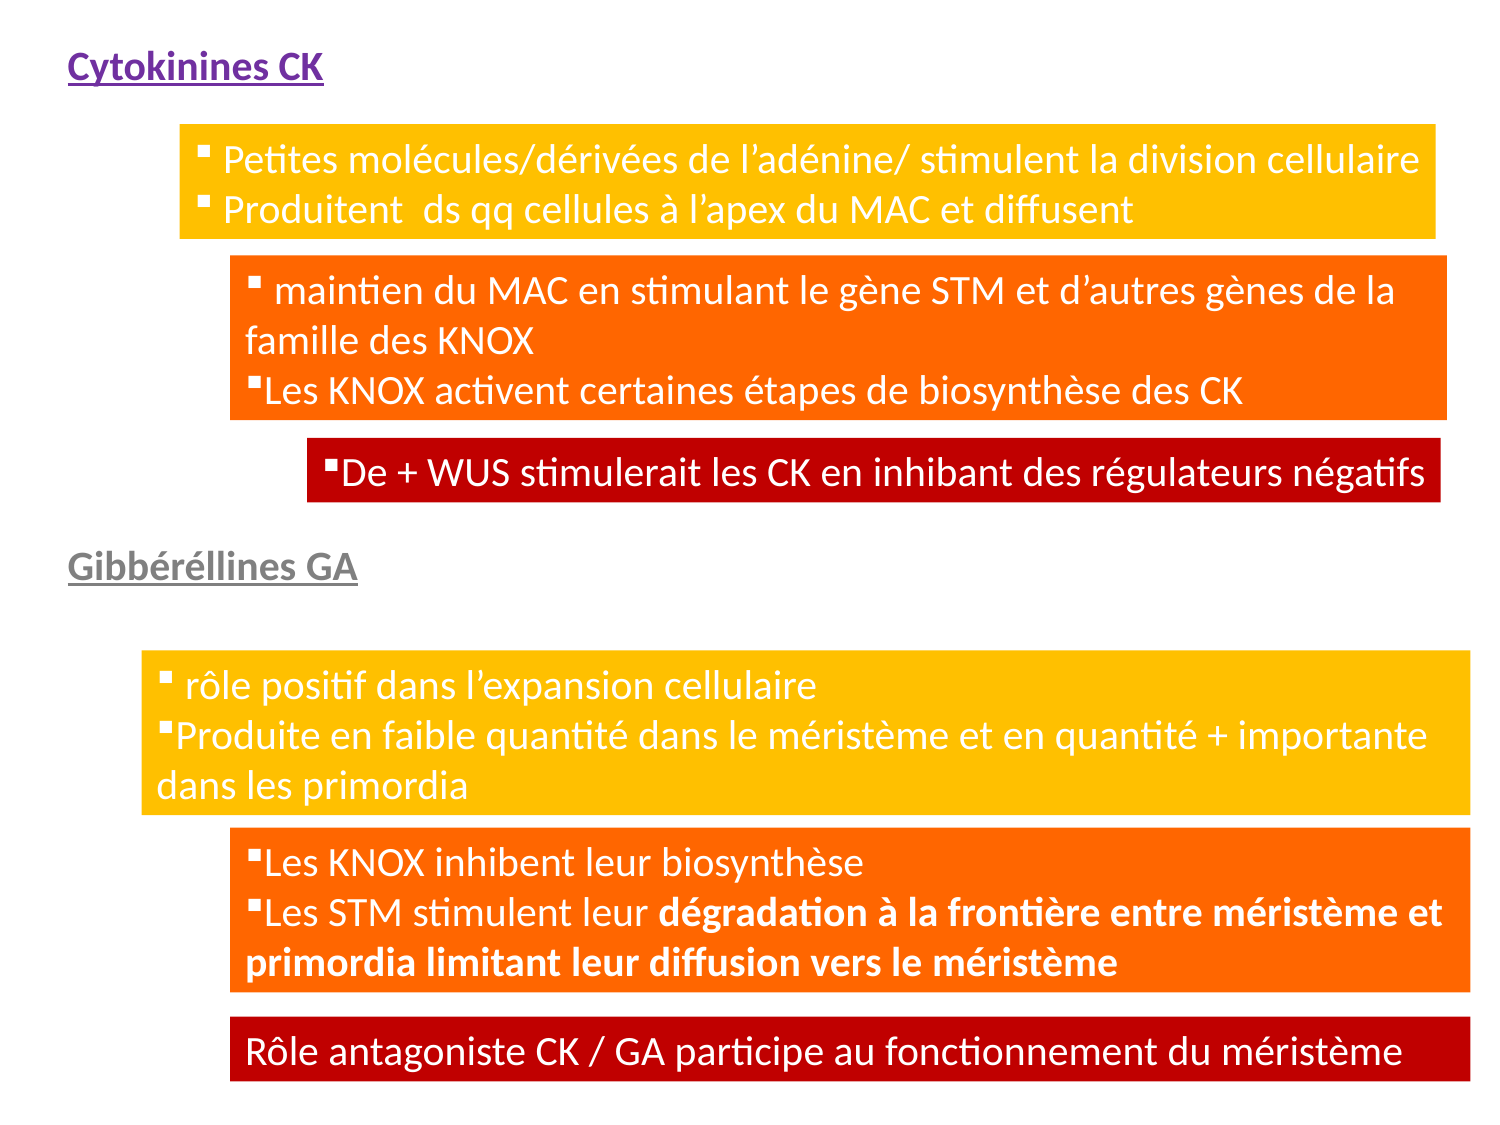

Cytokinines CK

Gibbéréllines GA

 Petites molécules/dérivées de l’adénine/ stimulent la division cellulaire
 Produitent  ds qq cellules à l’apex du MAC et diffusent
 maintien du MAC en stimulant le gène STM et d’autres gènes de la famille des KNOX
Les KNOX activent certaines étapes de biosynthèse des CK
De + WUS stimulerait les CK en inhibant des régulateurs négatifs
 rôle positif dans l’expansion cellulaire
Produite en faible quantité dans le méristème et en quantité + importante dans les primordia
Les KNOX inhibent leur biosynthèse
Les STM stimulent leur dégradation à la frontière entre méristème et primordia limitant leur diffusion vers le méristème
Rôle antagoniste CK / GA participe au fonctionnement du méristème